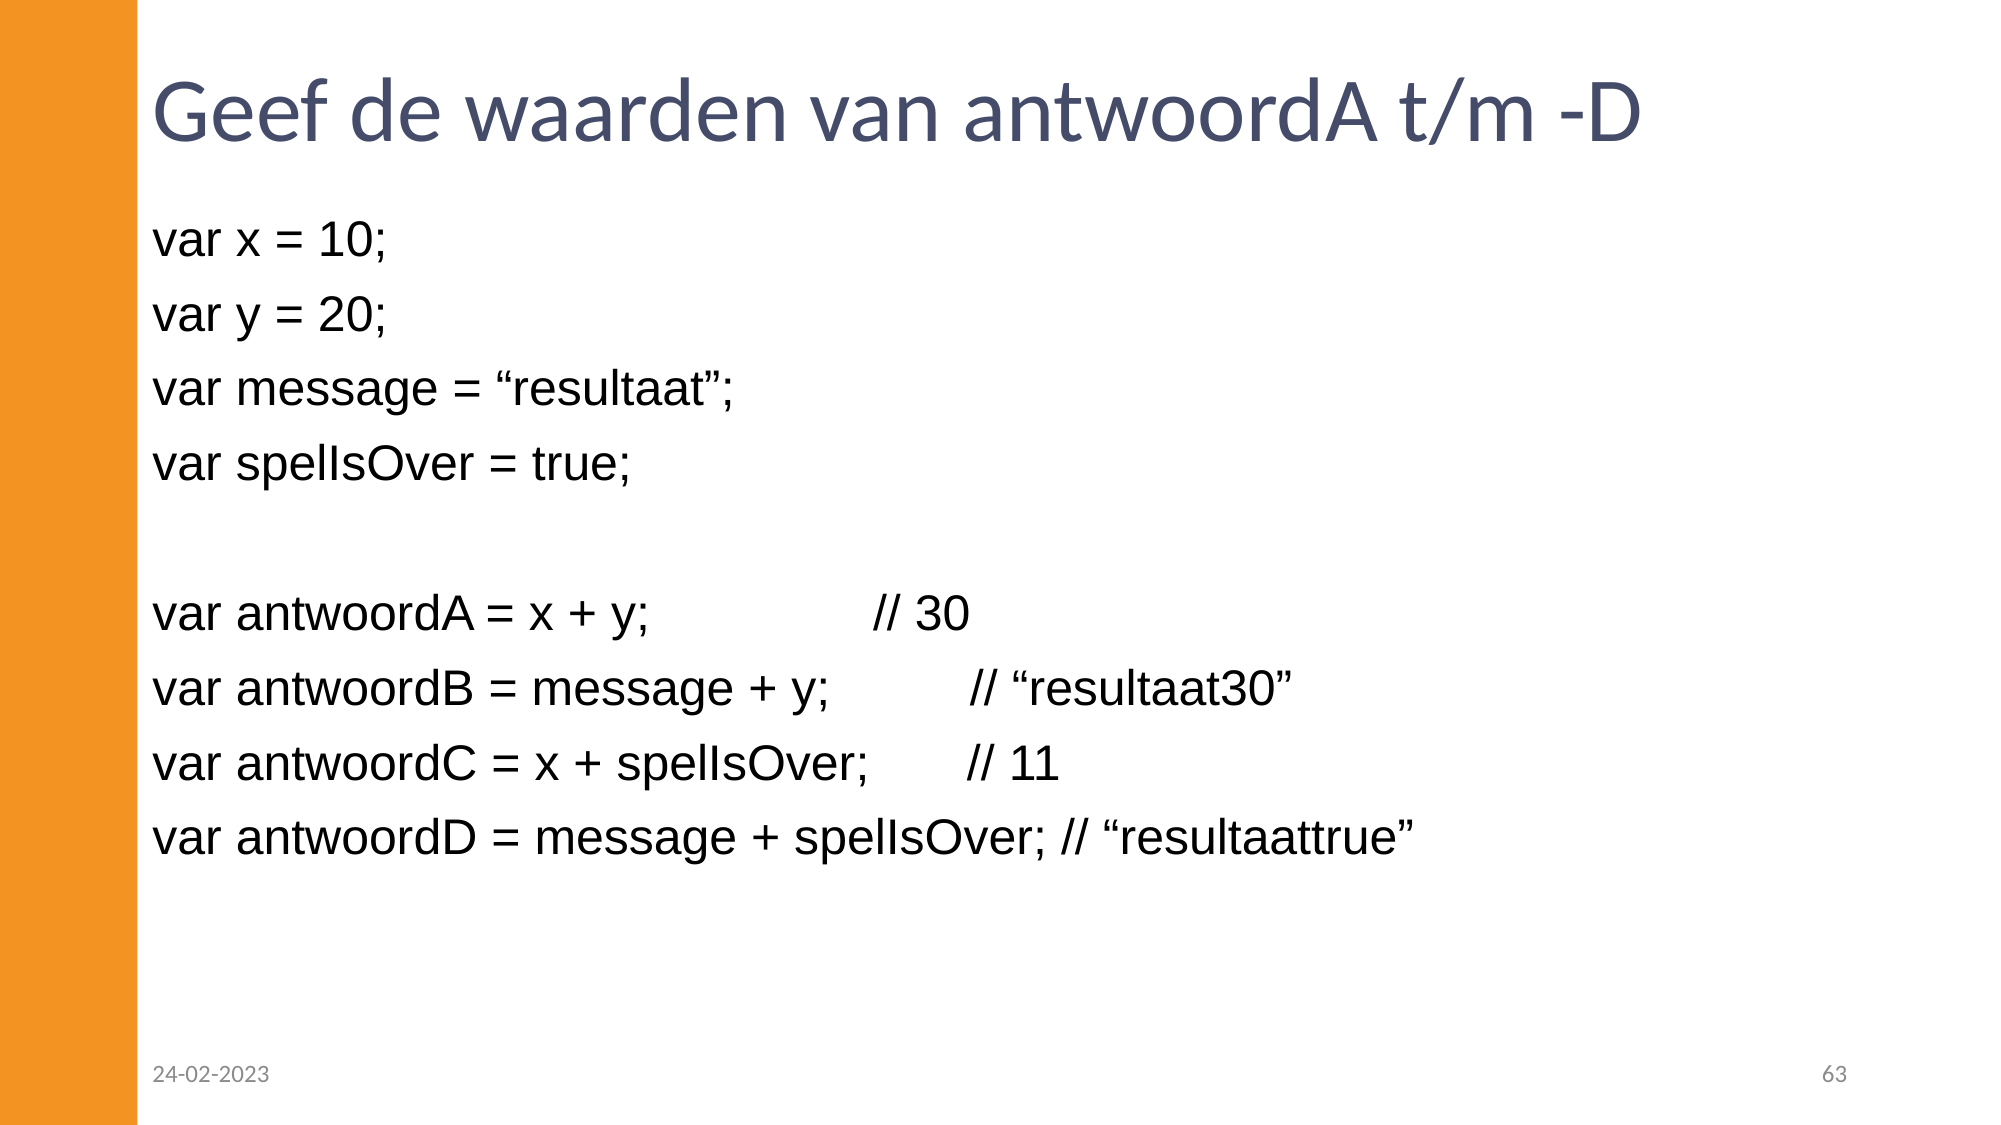

# Geef de waarden van antwoordA t/m -D
var x = 10;
var y = 20;
var message = “resultaat”;
var spelIsOver = true;

var antwoordA = x + y;                // 30
var antwoordB = message + y;          // “resultaat30”
var antwoordC = x + spelIsOver;       // 11
var antwoordD = message + spelIsOver; // “resultaattrue”

24-02-2023

63